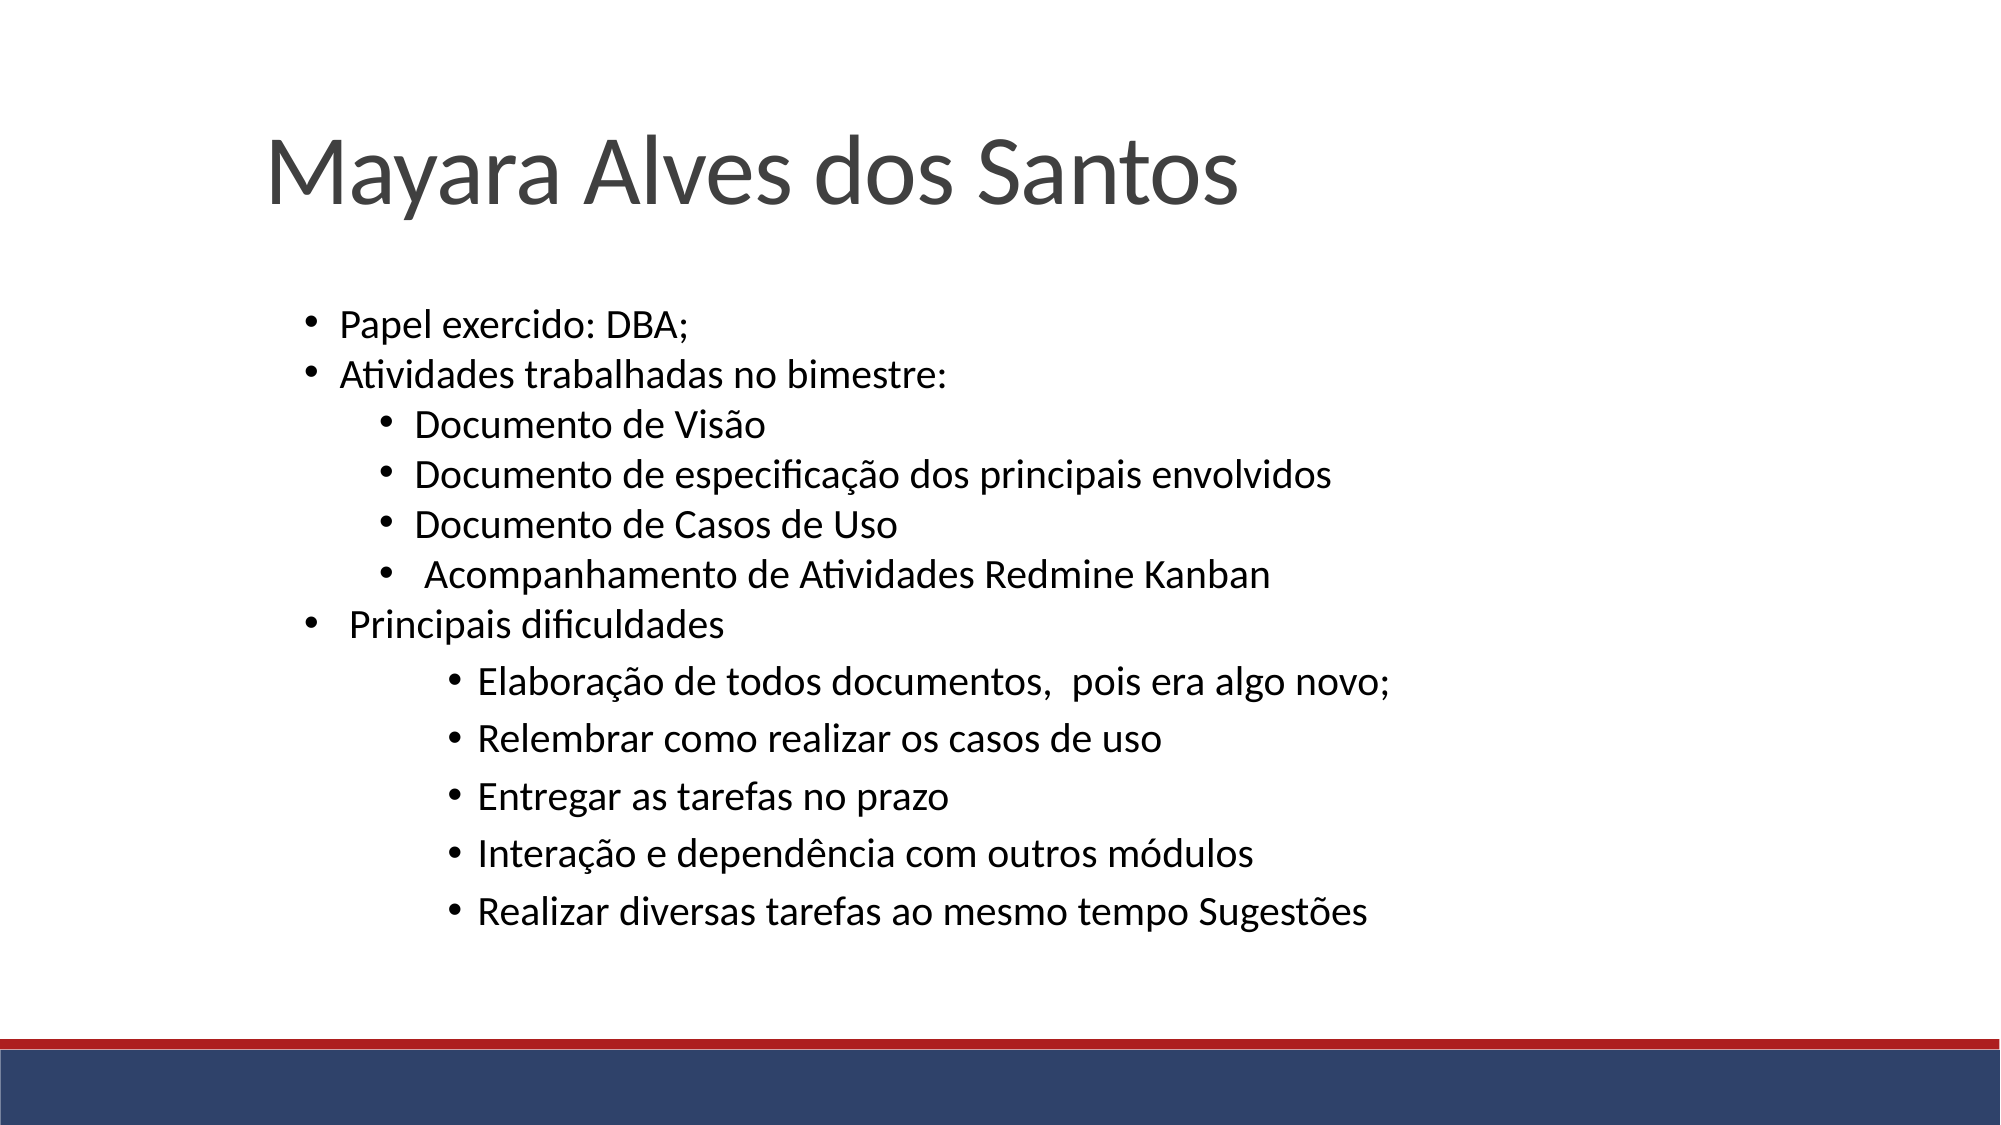

Mayara Alves dos Santos
Papel exercido: DBA;
Atividades trabalhadas no bimestre:
Documento de Visão
Documento de especificação dos principais envolvidos
Documento de Casos de Uso
 Acompanhamento de Atividades Redmine Kanban
 Principais dificuldades
Elaboração de todos documentos,  pois era algo novo;
Relembrar como realizar os casos de uso
Entregar as tarefas no prazo
Interação e dependência com outros módulos
Realizar diversas tarefas ao mesmo tempo Sugestões